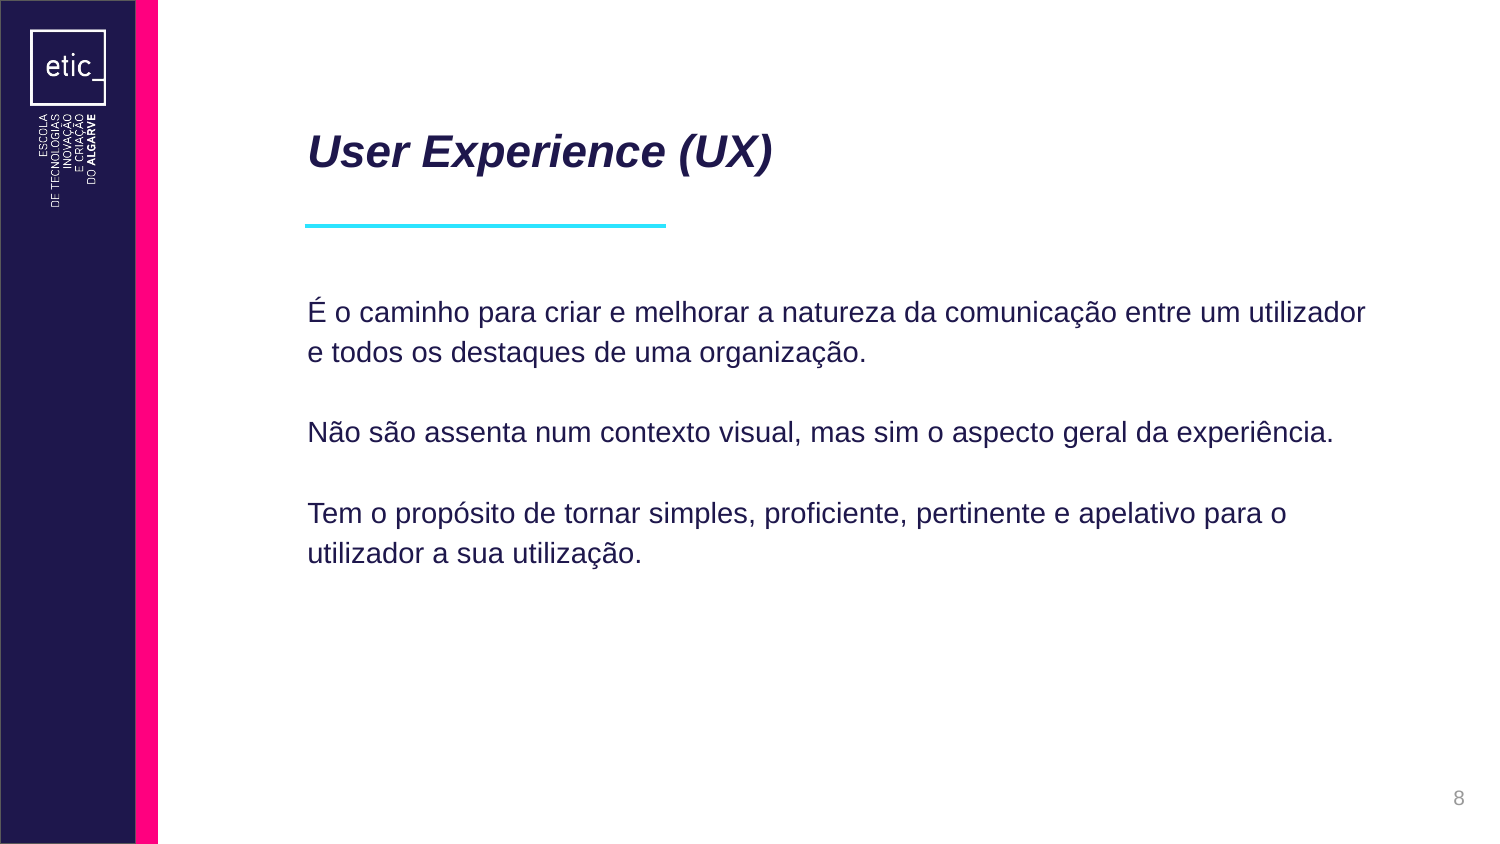

# User Experience (UX)
É o caminho para criar e melhorar a natureza da comunicação entre um utilizador e todos os destaques de uma organização.
Não são assenta num contexto visual, mas sim o aspecto geral da experiência.
Tem o propósito de tornar simples, proficiente, pertinente e apelativo para o utilizador a sua utilização.
8